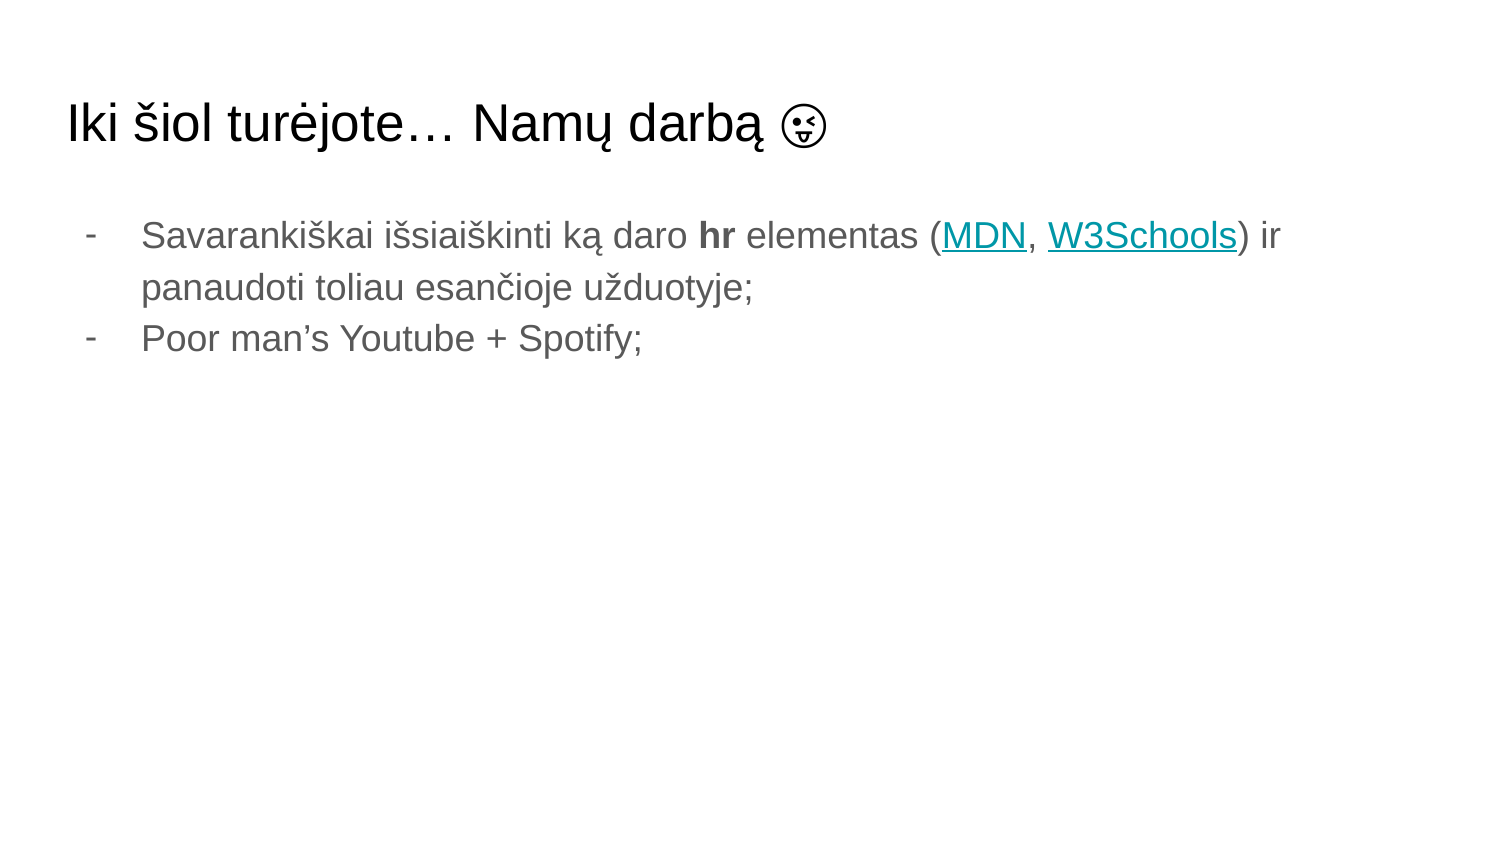

# Iki šiol turėjote… Namų darbą 😜
Savarankiškai išsiaiškinti ką daro hr elementas (MDN, W3Schools) ir panaudoti toliau esančioje užduotyje;
Poor man’s Youtube + Spotify;